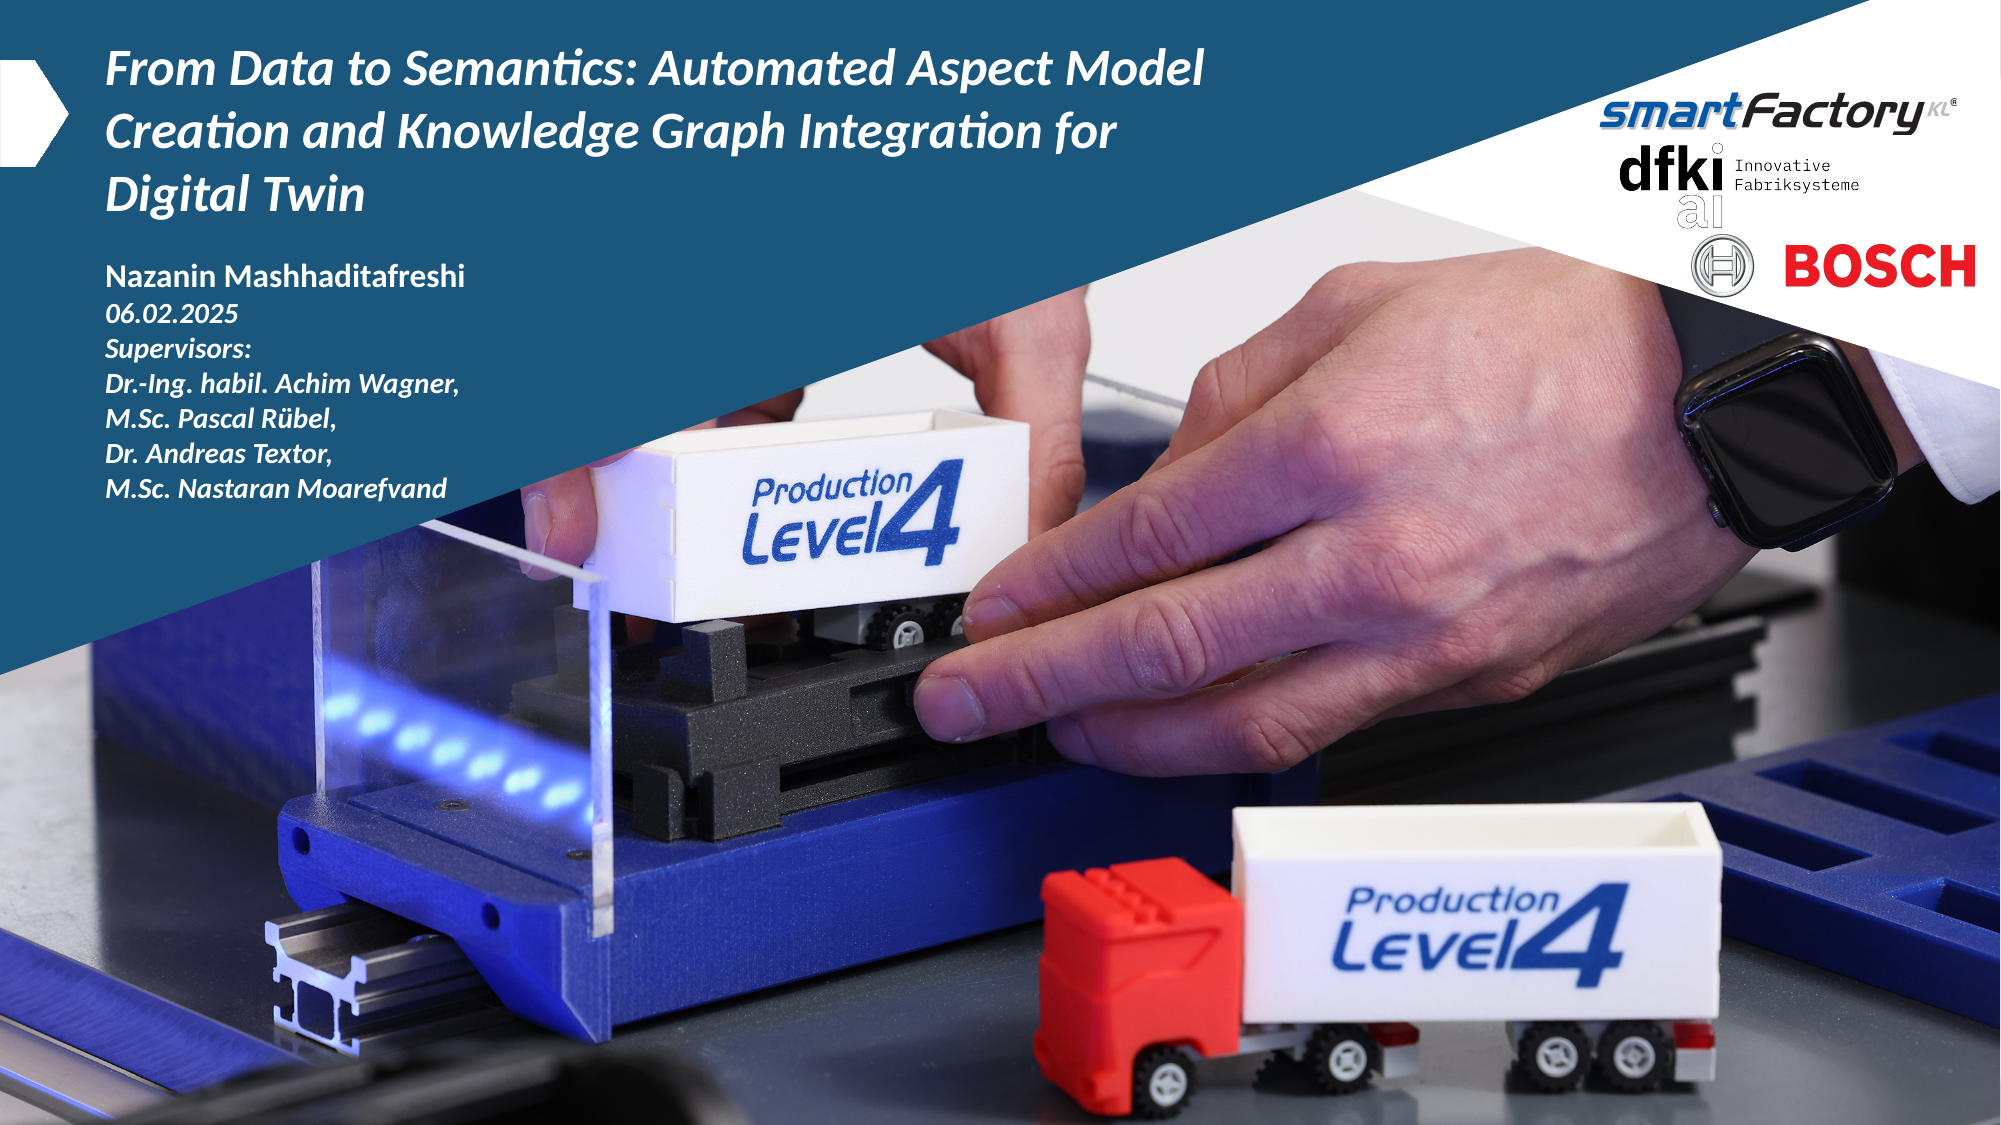

# From Data to Semantics: Automated Aspect Model Creation and Knowledge Graph Integration for Digital Twin
Nazanin Mashhaditafreshi
06.02.2025
Supervisors:
Dr.-Ing. habil. Achim Wagner,
M.Sc. Pascal Rübel,
Dr. Andreas Textor,
M.Sc. Nastaran Moarefvand